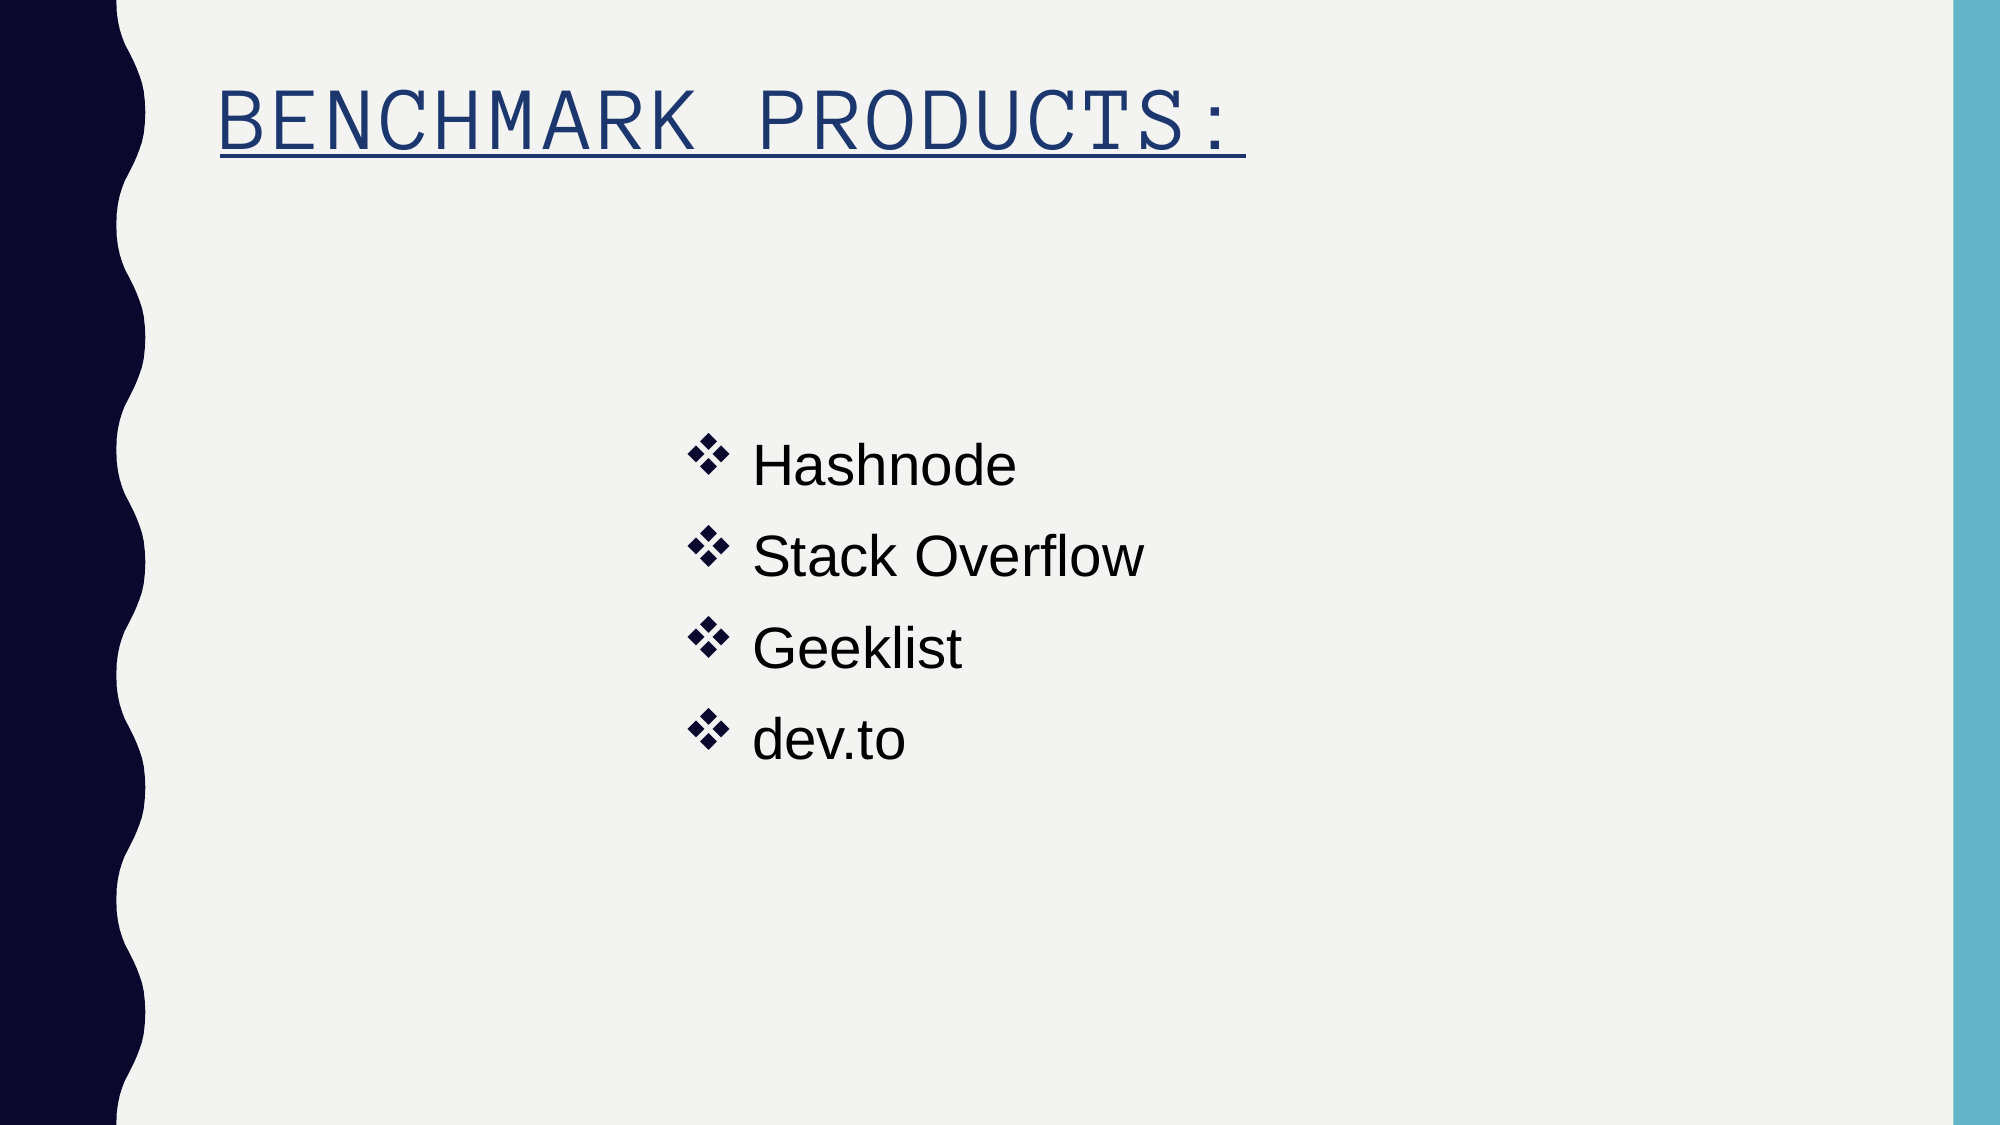

# Benchmark products:
 Hashnode
 Stack Overflow
 Geeklist
 dev.to